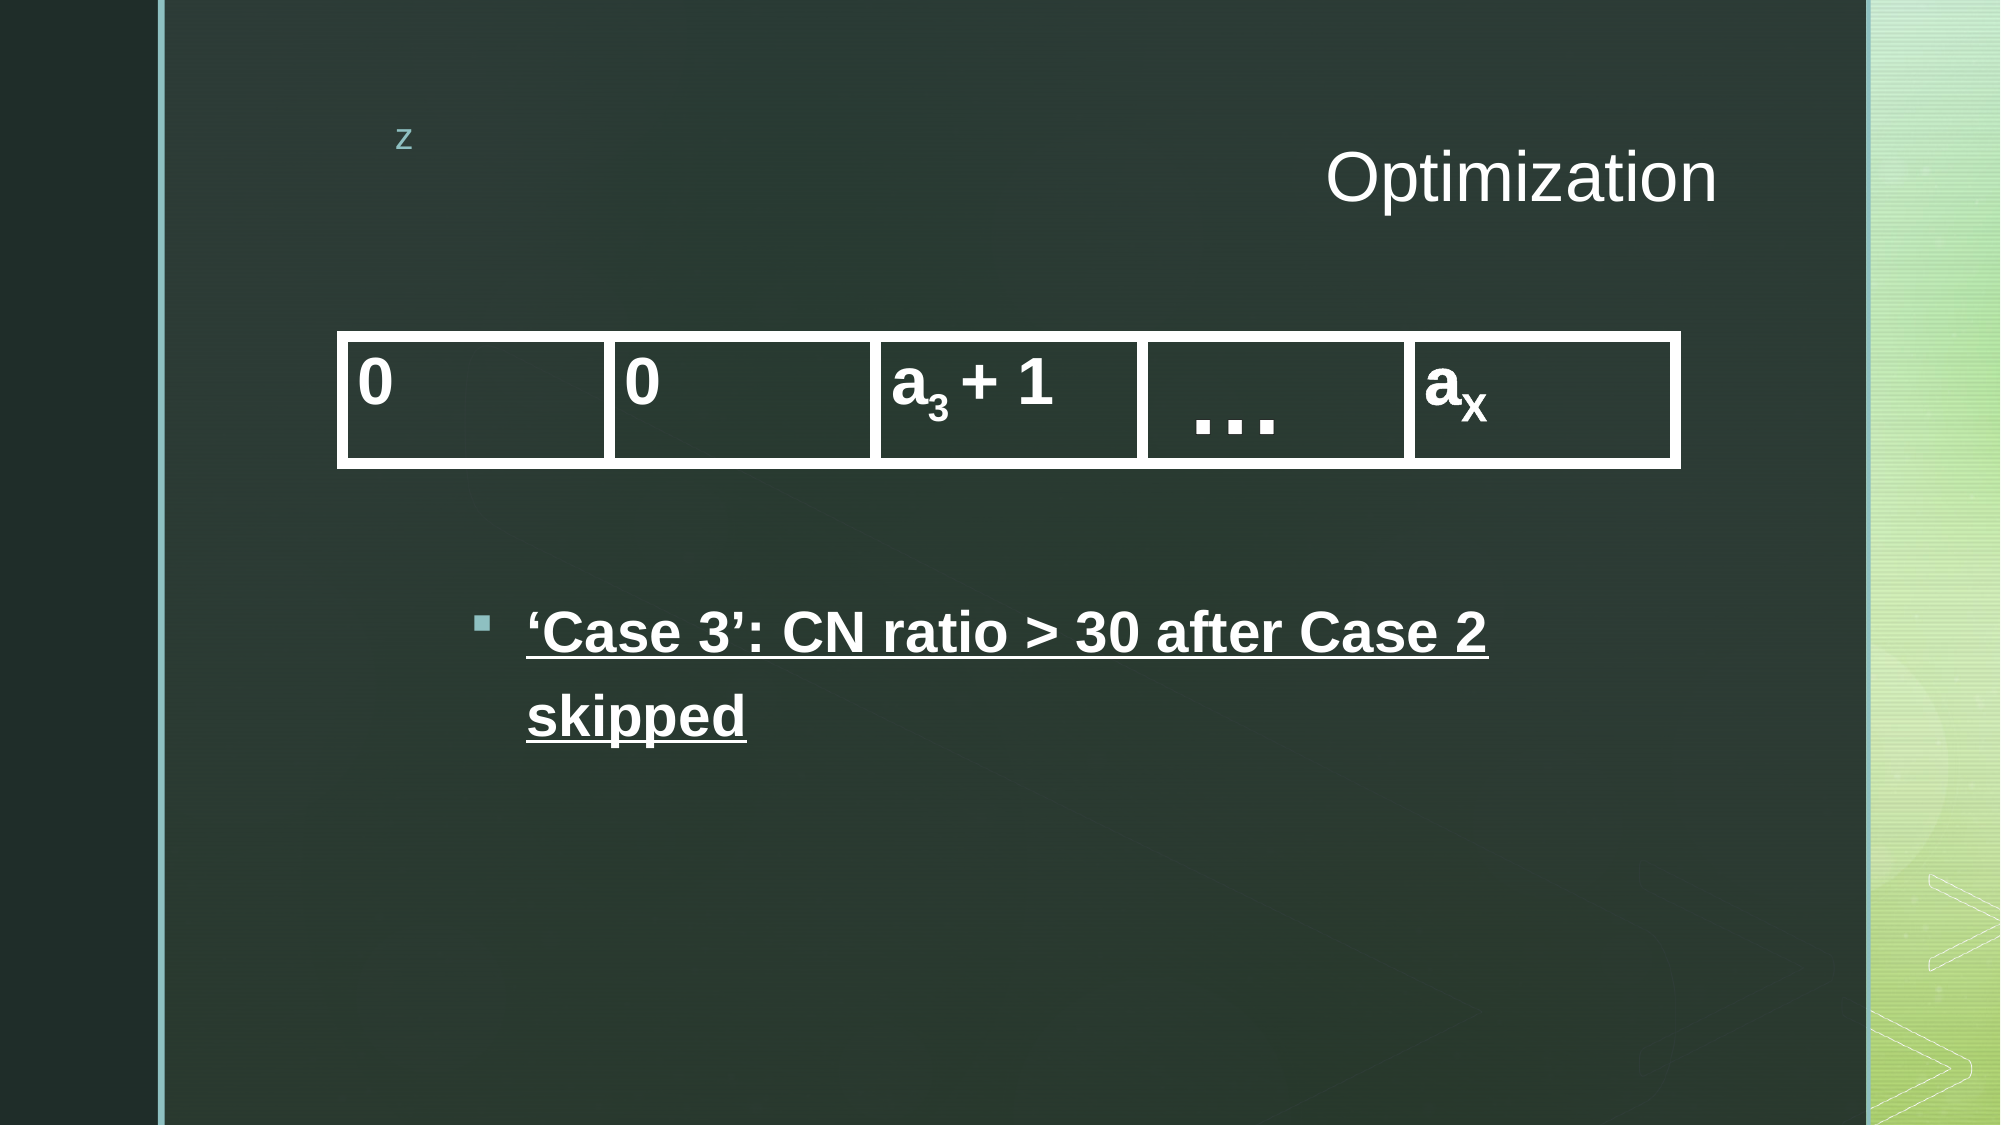

# Optimization
| 0 | 0 | a3 + 1 | … | aX |
| --- | --- | --- | --- | --- |
‘Case 3’: CN ratio > 30 after Case 2 skipped